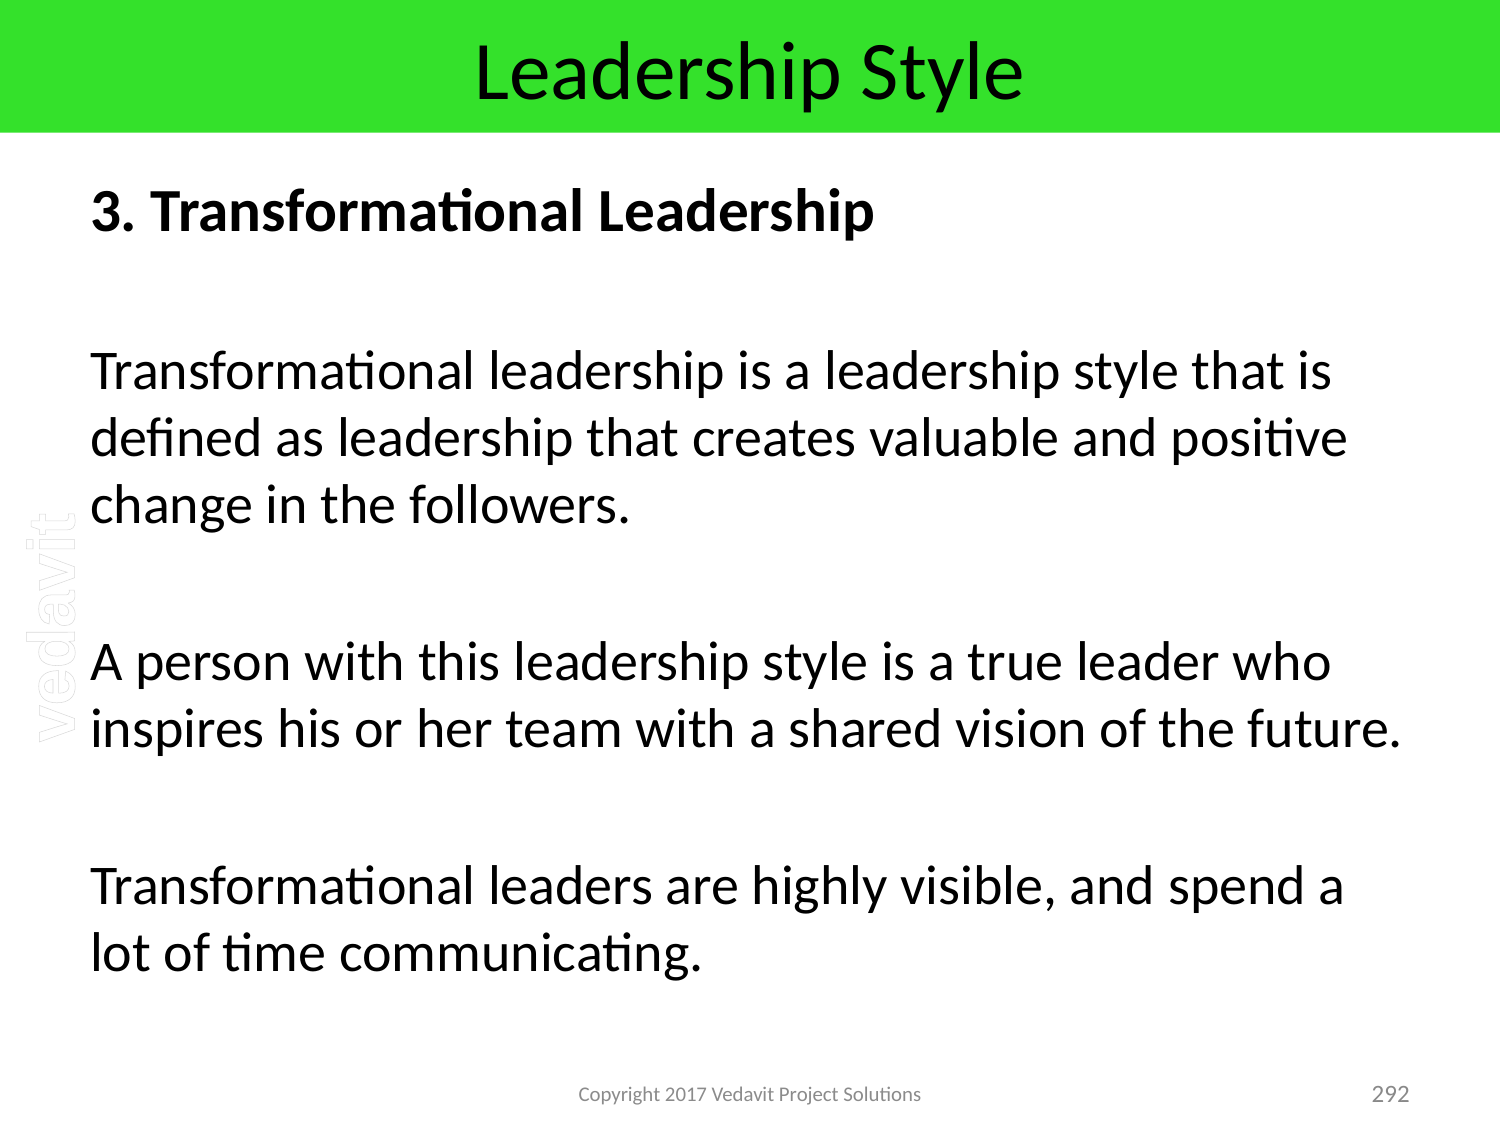

# Leadership Style
3. Transformational Leadership

Transformational leadership is a leadership style that is defined as leadership that creates valuable and positive change in the followers.

A person with this leadership style is a true leader who inspires his or her team with a shared vision of the future.

Transformational leaders are highly visible, and spend a lot of time communicating.
Copyright 2017 Vedavit Project Solutions
292